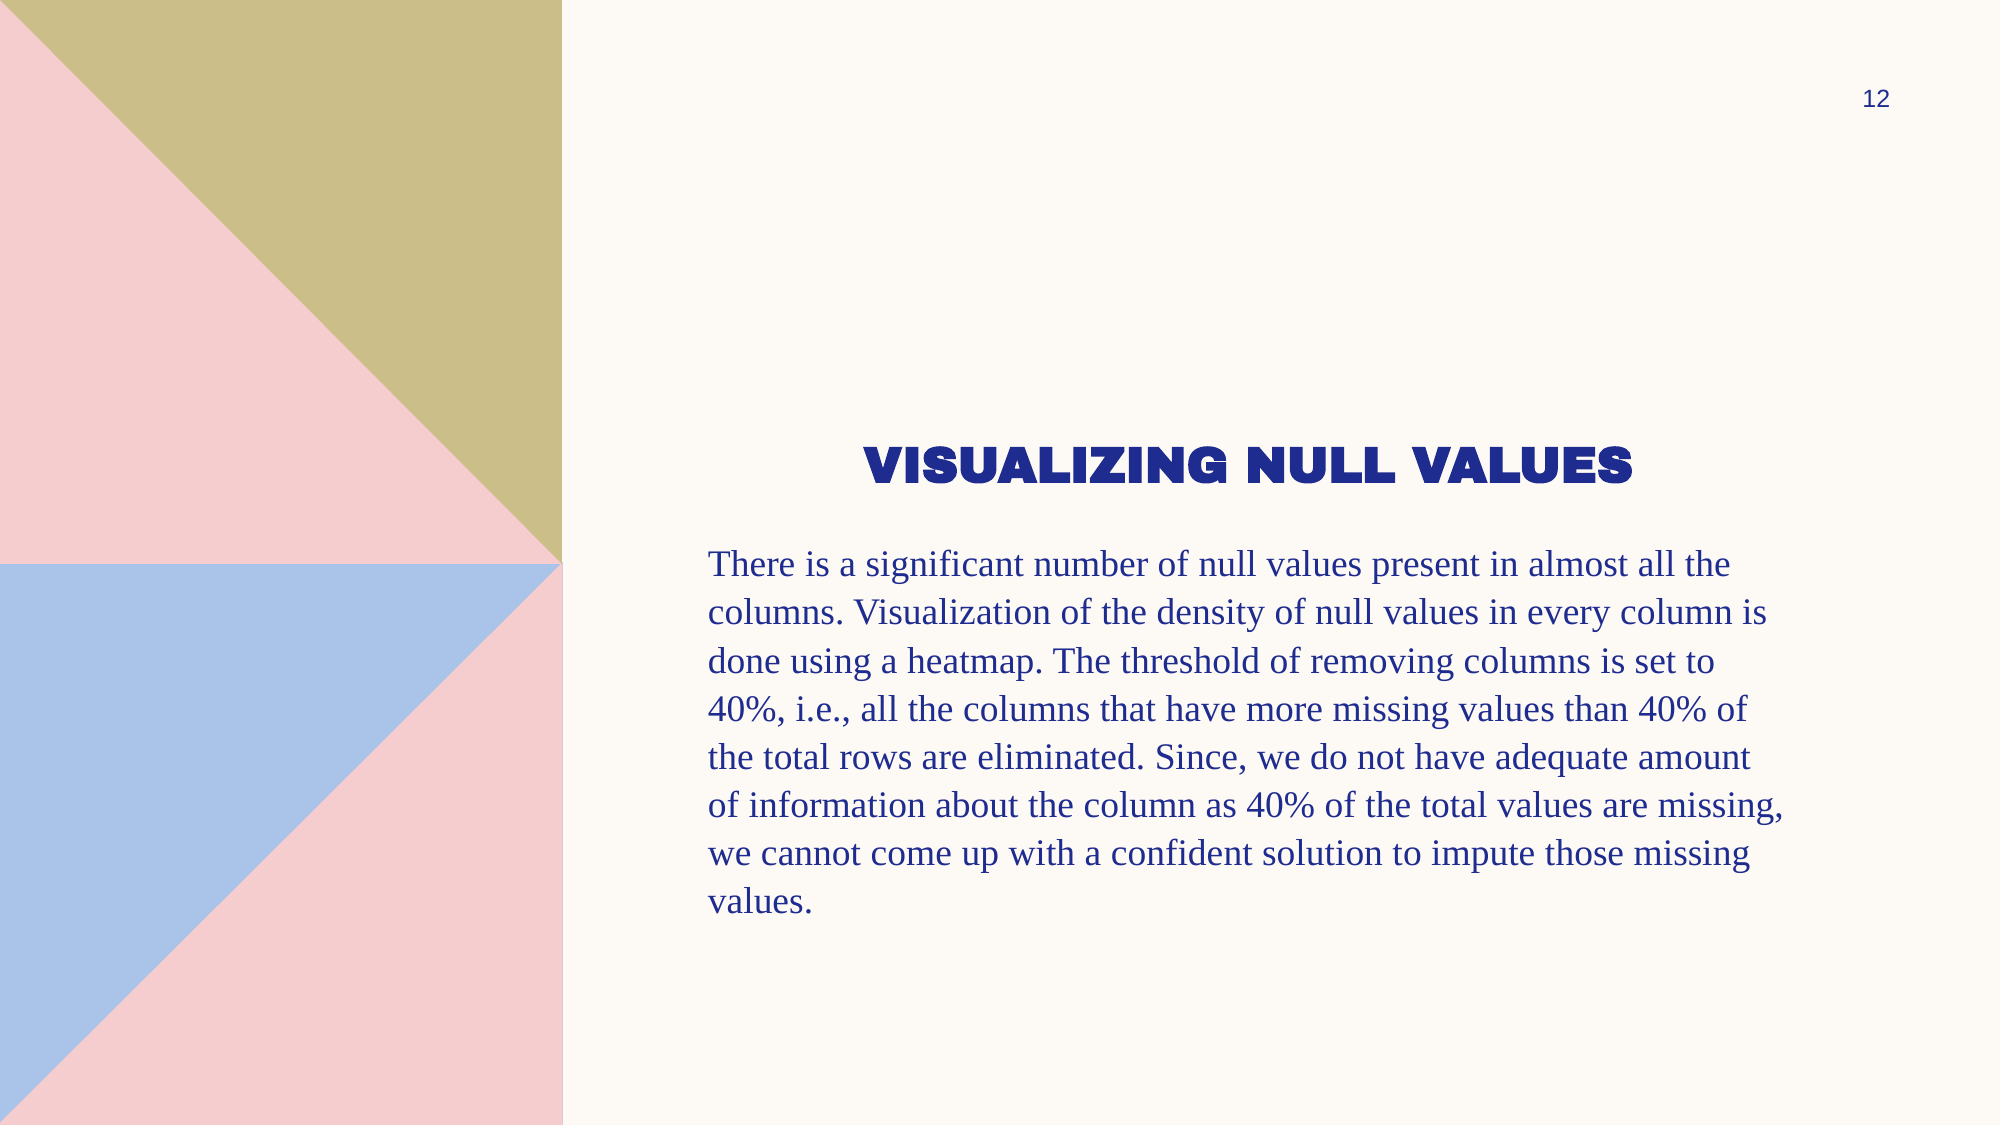

12
# Visualizing Null Values
There is a significant number of null values present in almost all the columns. Visualization of the density of null values in every column is done using a heatmap. The threshold of removing columns is set to 40%, i.e., all the columns that have more missing values than 40% of the total rows are eliminated. Since, we do not have adequate amount of information about the column as 40% of the total values are missing, we cannot come up with a confident solution to impute those missing values.